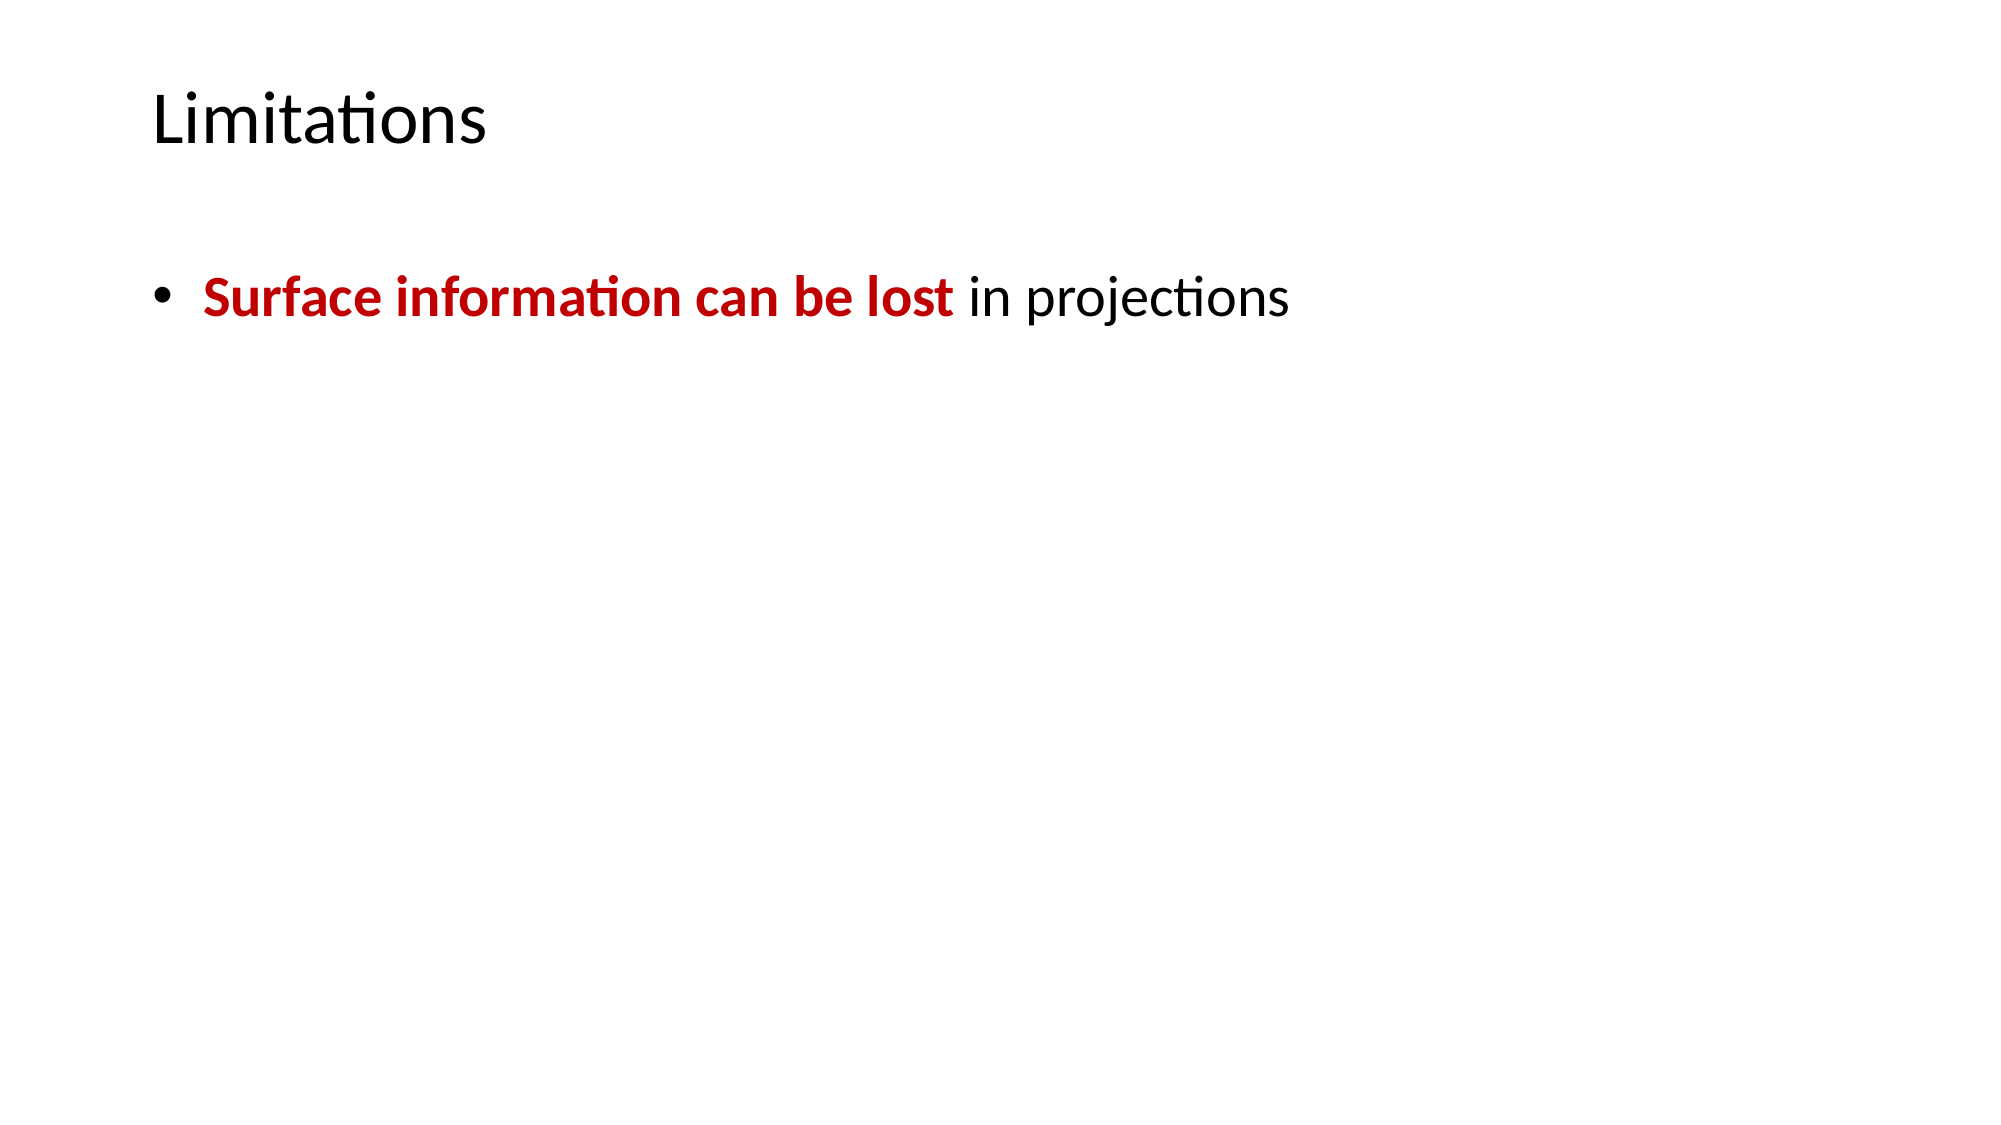

# Limitations
 Surface information can be lost in projections